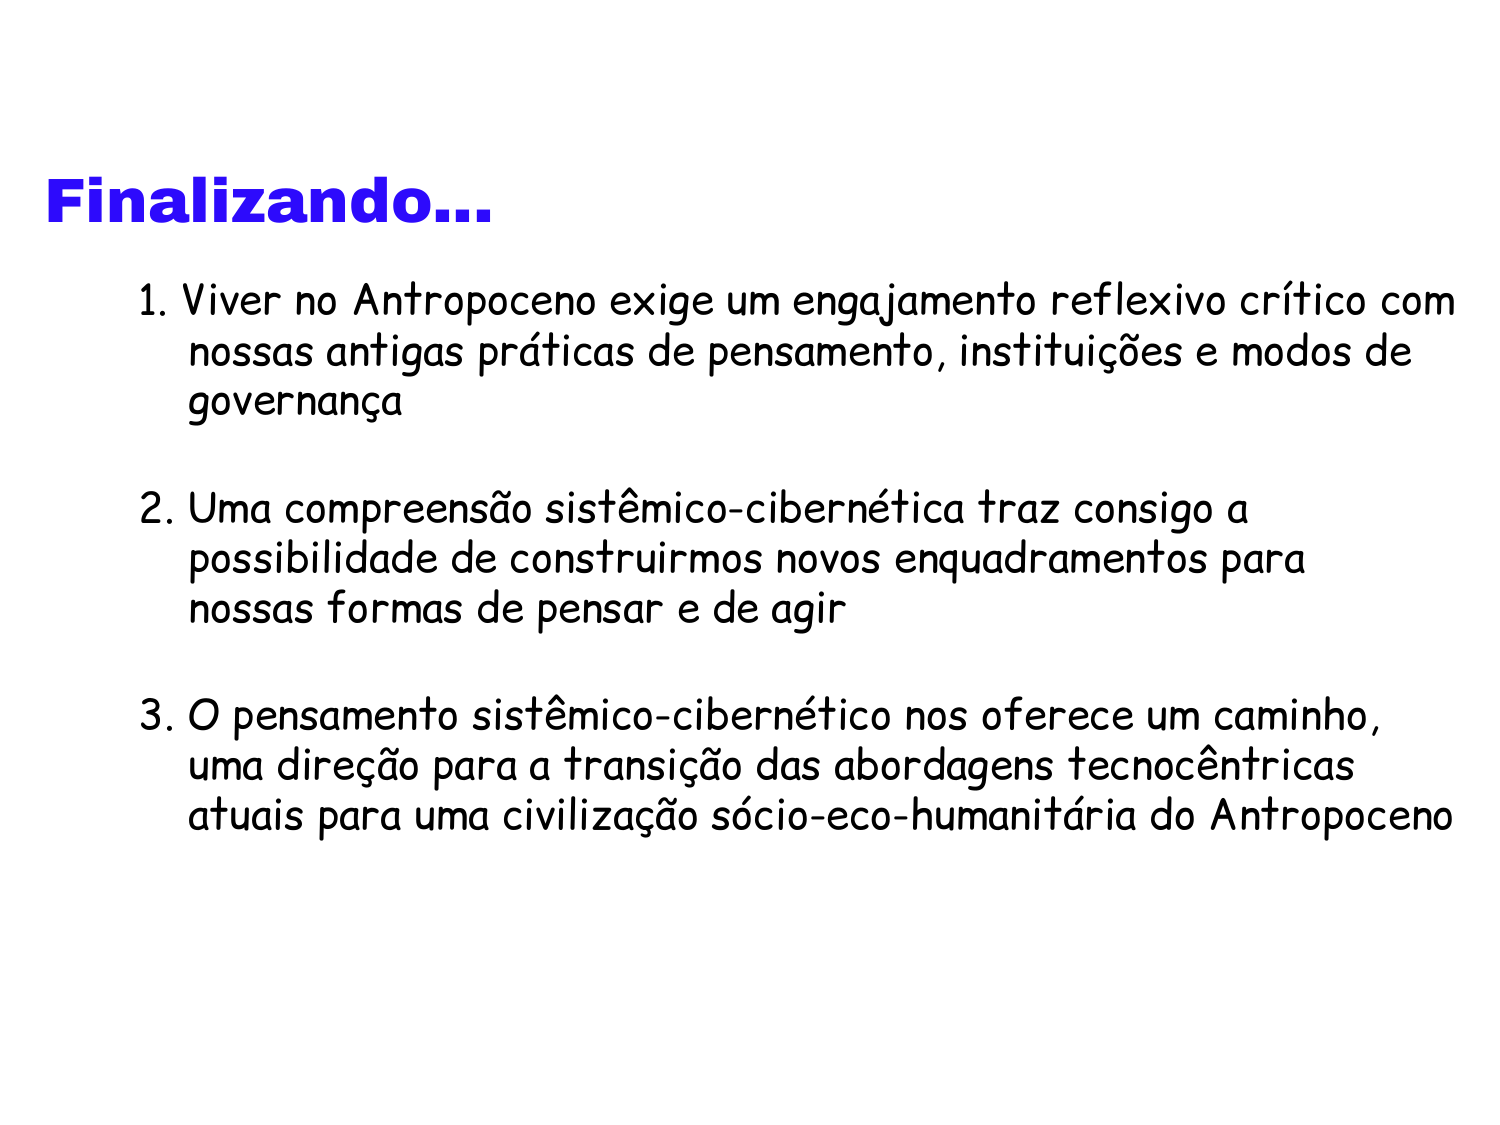

Finalizando...
1. Viver no Antropoceno exige um engajamento reflexivo crítico com
    nossas antigas práticas de pensamento, instituições e modos de
    governança
2. Uma compreensão sistêmico-cibernética traz consigo a
    possibilidade de construirmos novos enquadramentos para
    nossas formas de pensar e de agir
3. O pensamento sistêmico-cibernético nos oferece um caminho,
    uma direção para a transição das abordagens tecnocêntricas
    atuais para uma civilização sócio-eco-humanitária do Antropoceno